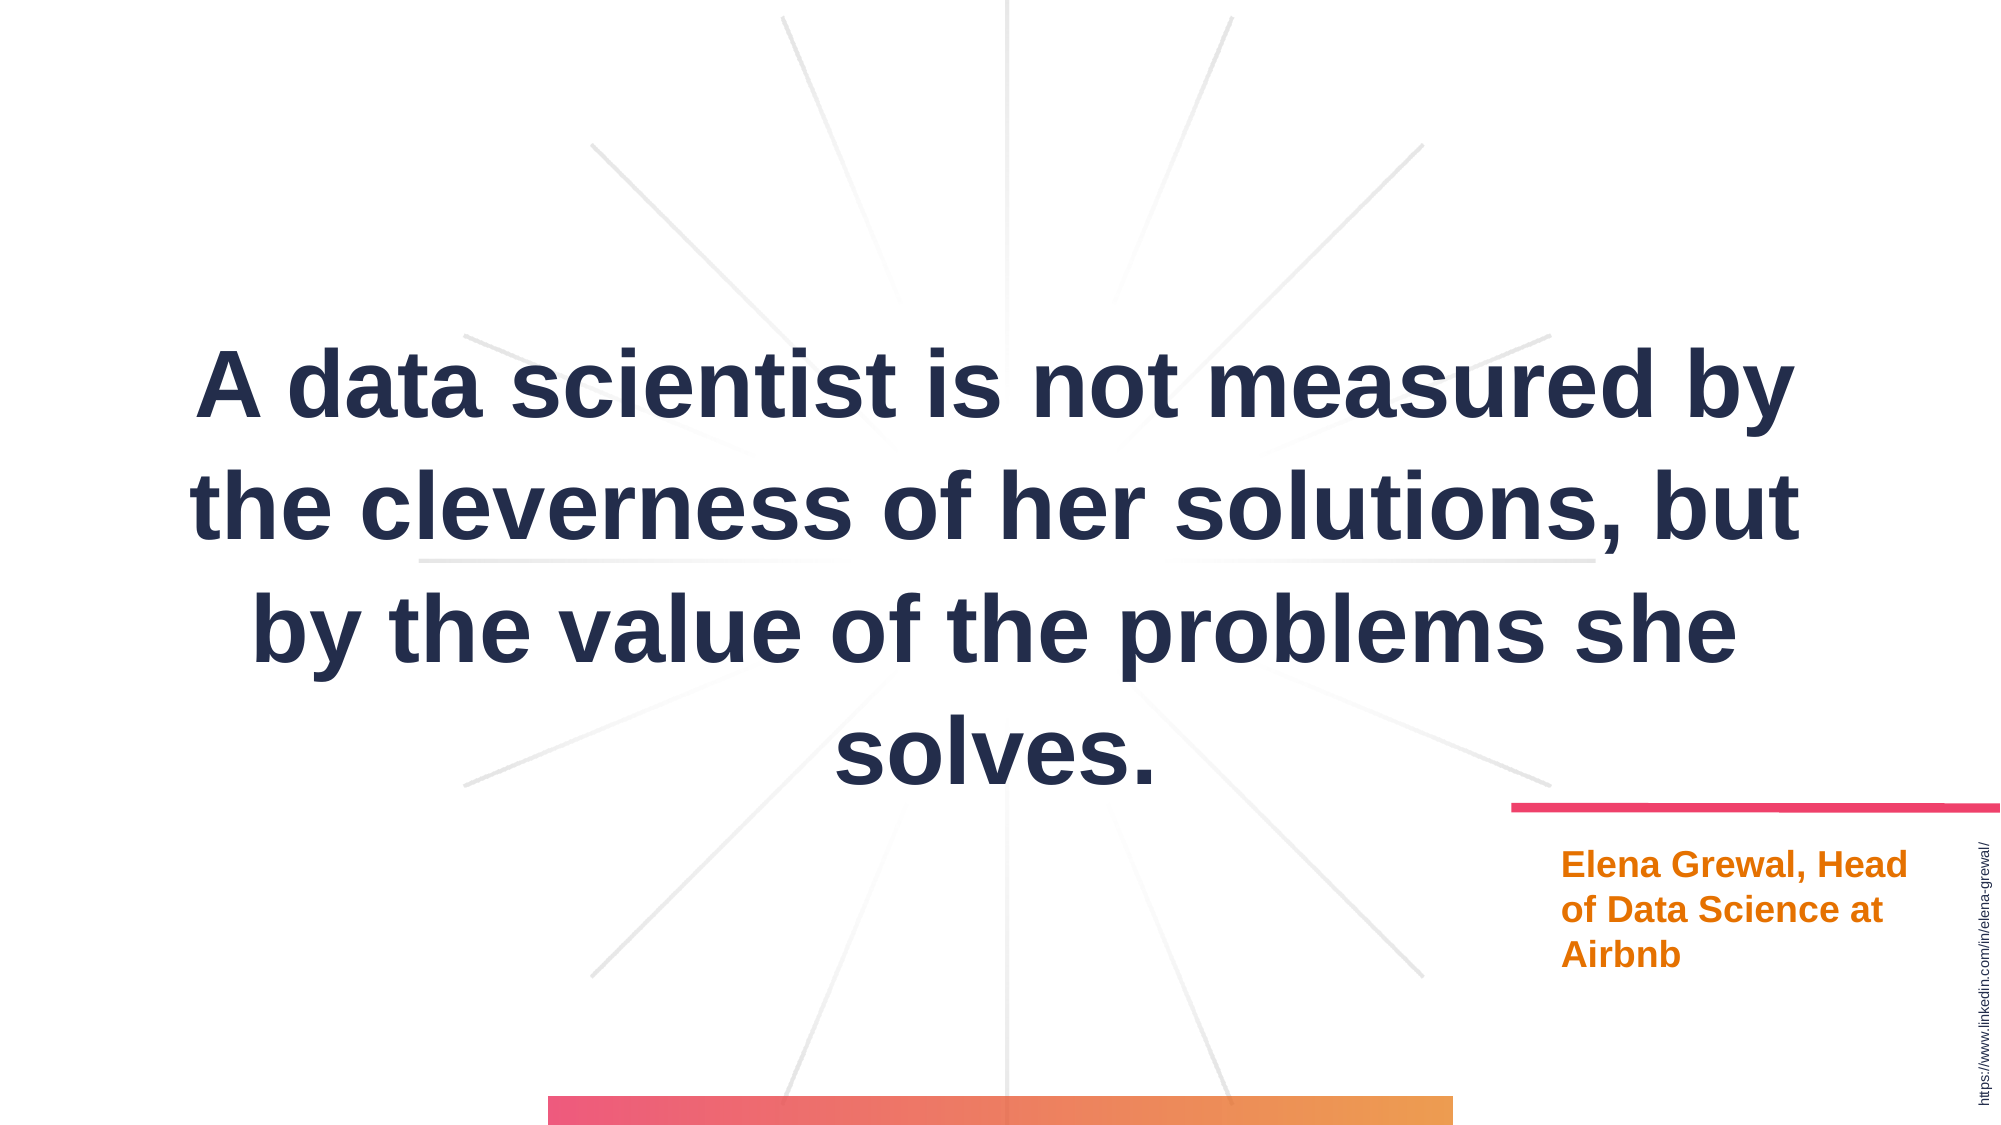

# A data scientist is not measured by the cleverness of her solutions, but by the value of the problems she solves.
Elena Grewal, Head of Data Science at Airbnb
https://www.linkedin.com/in/elena-grewal/